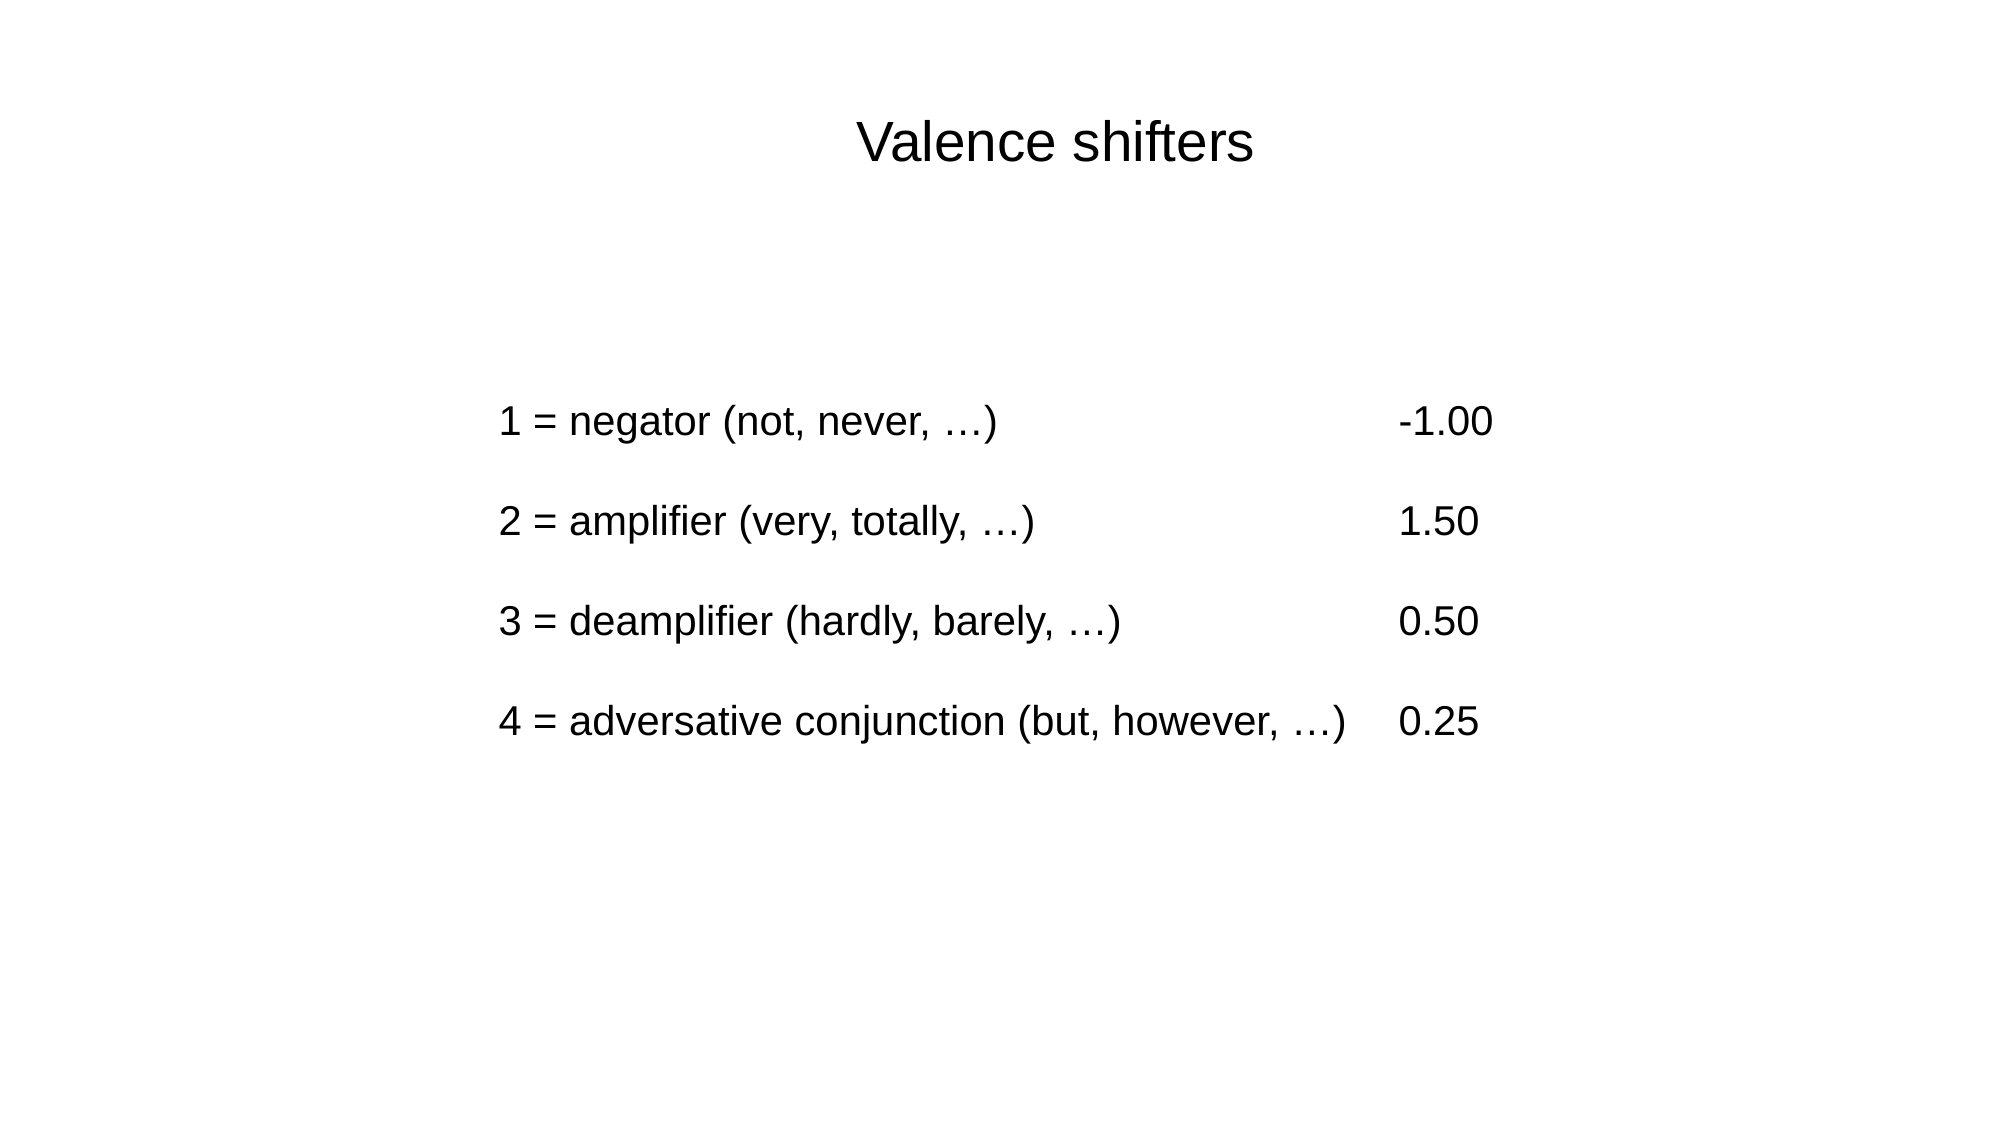

Valence shifters
1 = negator (not, never, …)            		-1.00

2 = amplifier (very, totally, …)			1.50

3 = deamplifier (hardly, barely, …)		0.50

4 = adversative conjunction (but, however, …)	0.25